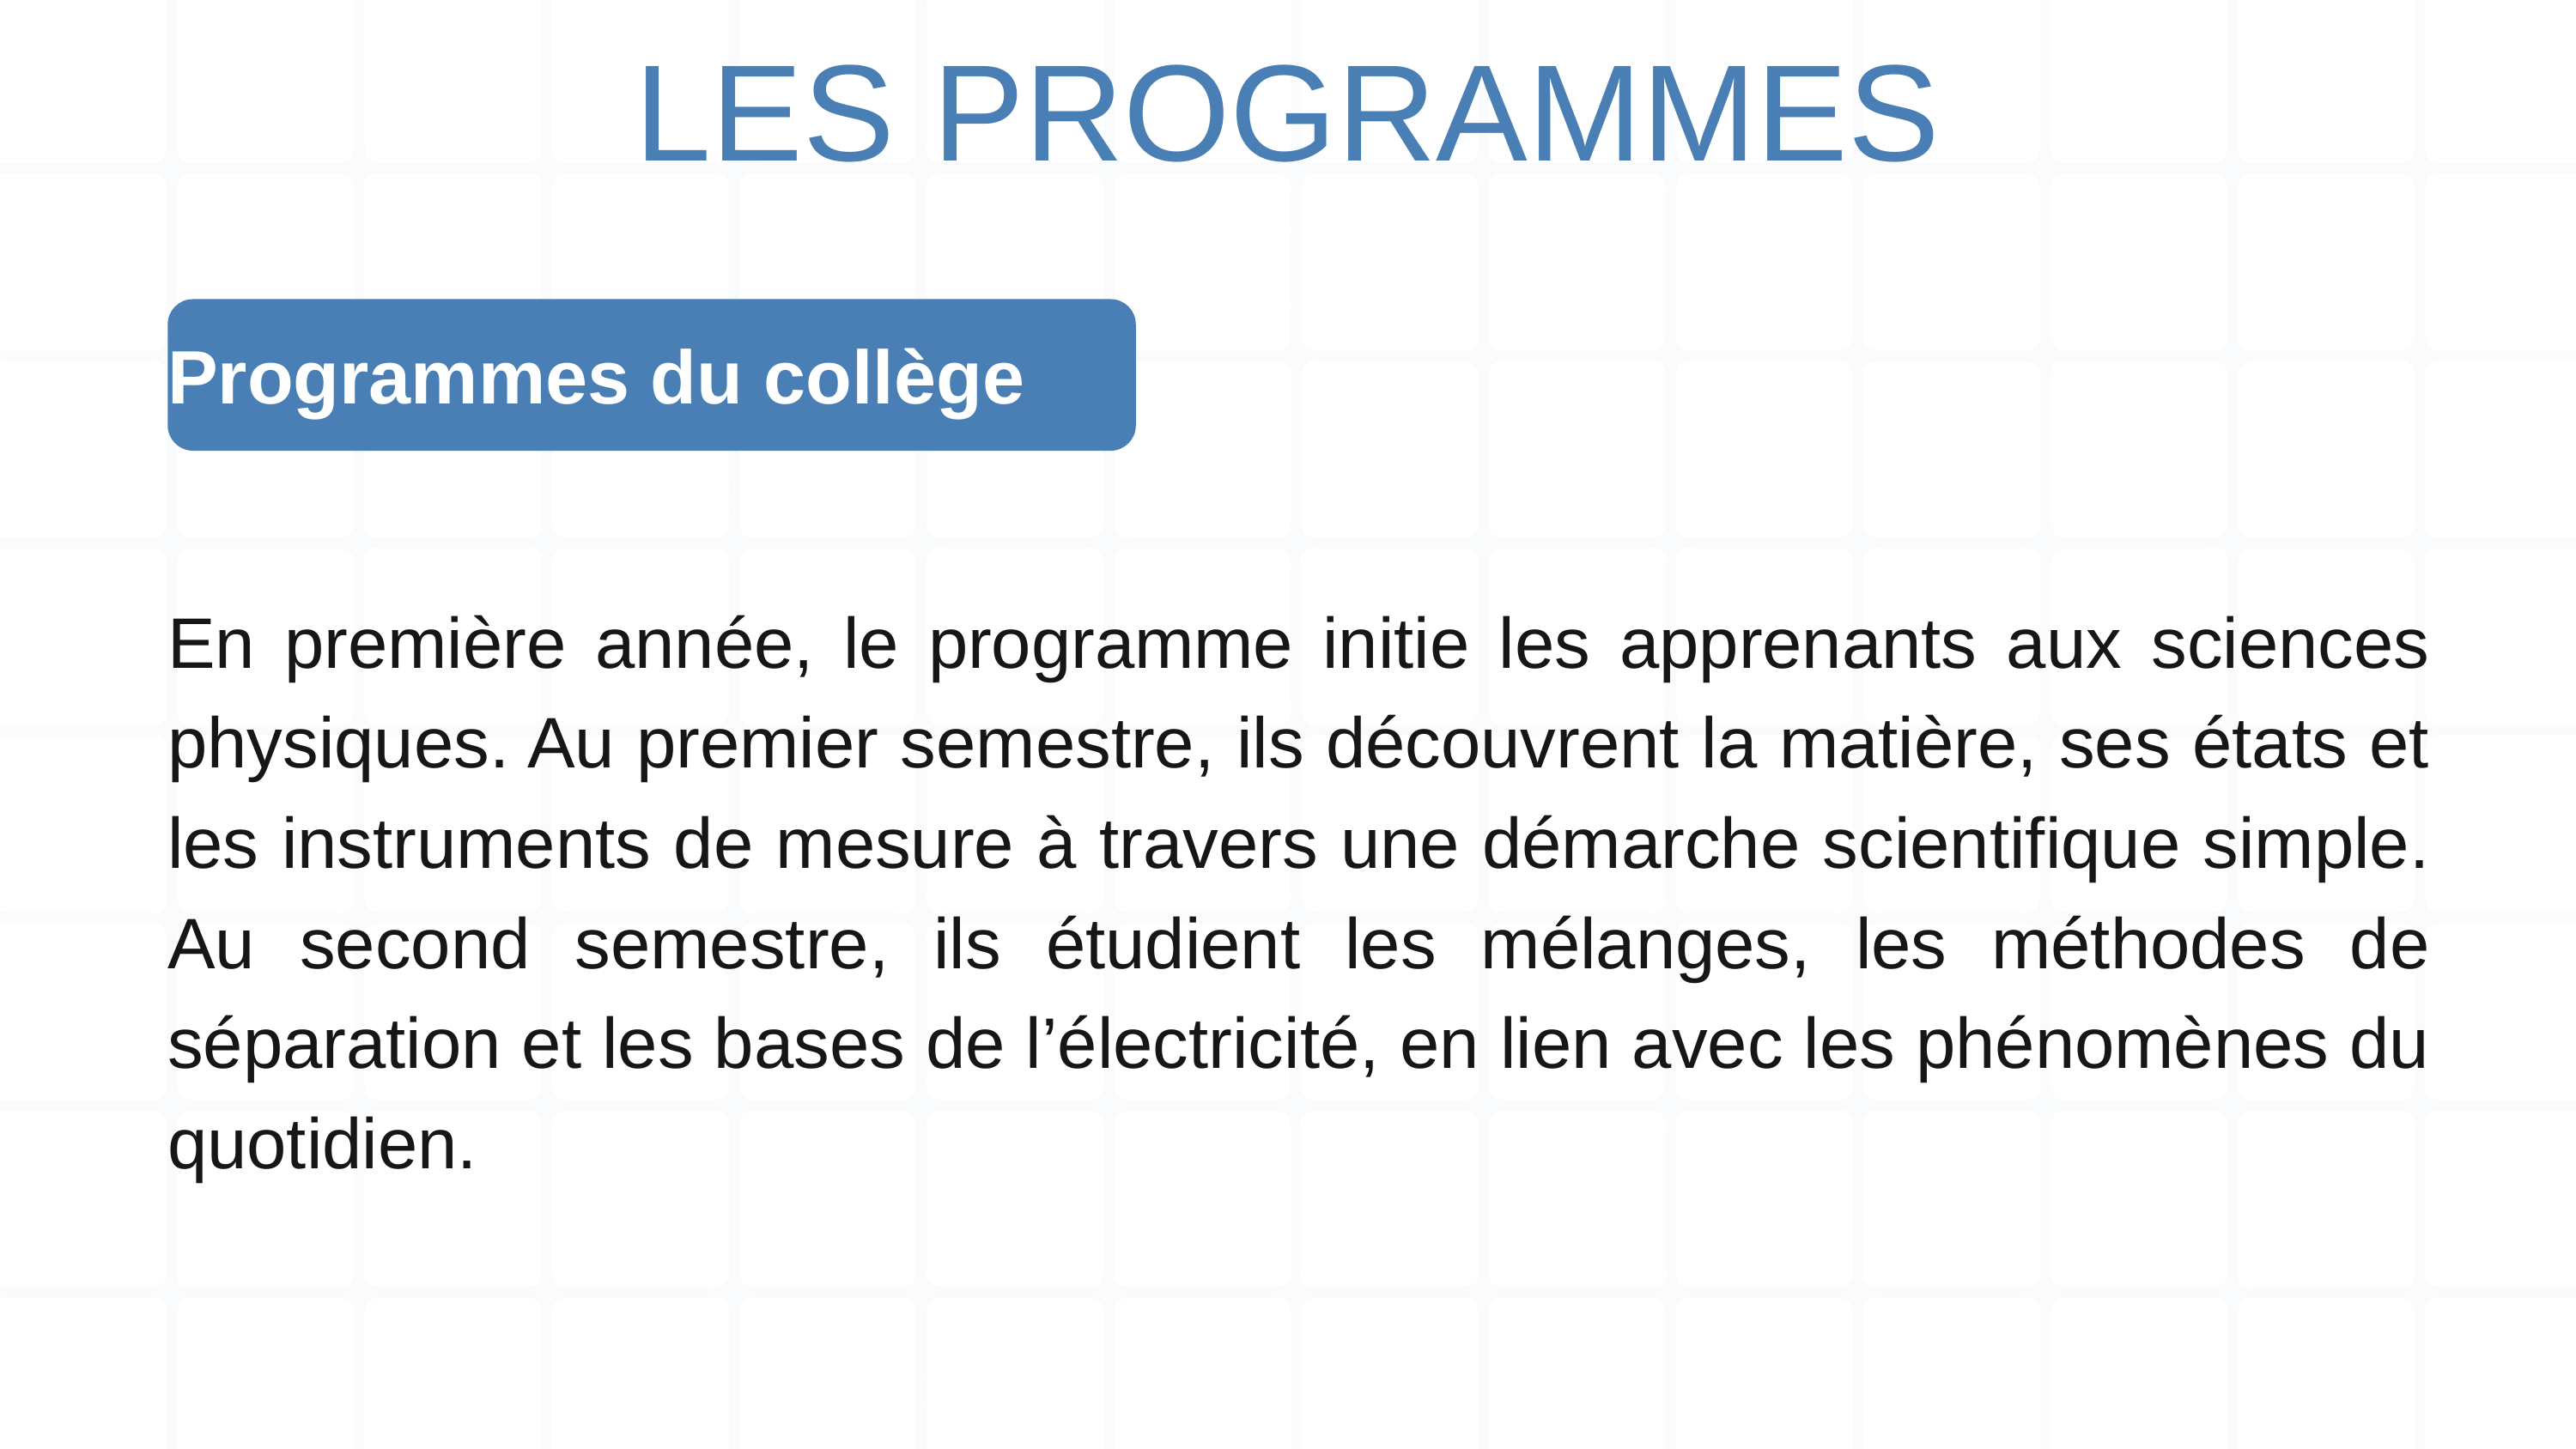

LES PROGRAMMES

Programmes du collège
En première année, le programme initie les apprenants aux sciences physiques. Au premier semestre, ils découvrent la matière, ses états et les instruments de mesure à travers une démarche scientifique simple. Au second semestre, ils étudient les mélanges, les méthodes de séparation et les bases de l’électricité, en lien avec les phénomènes du quotidien.